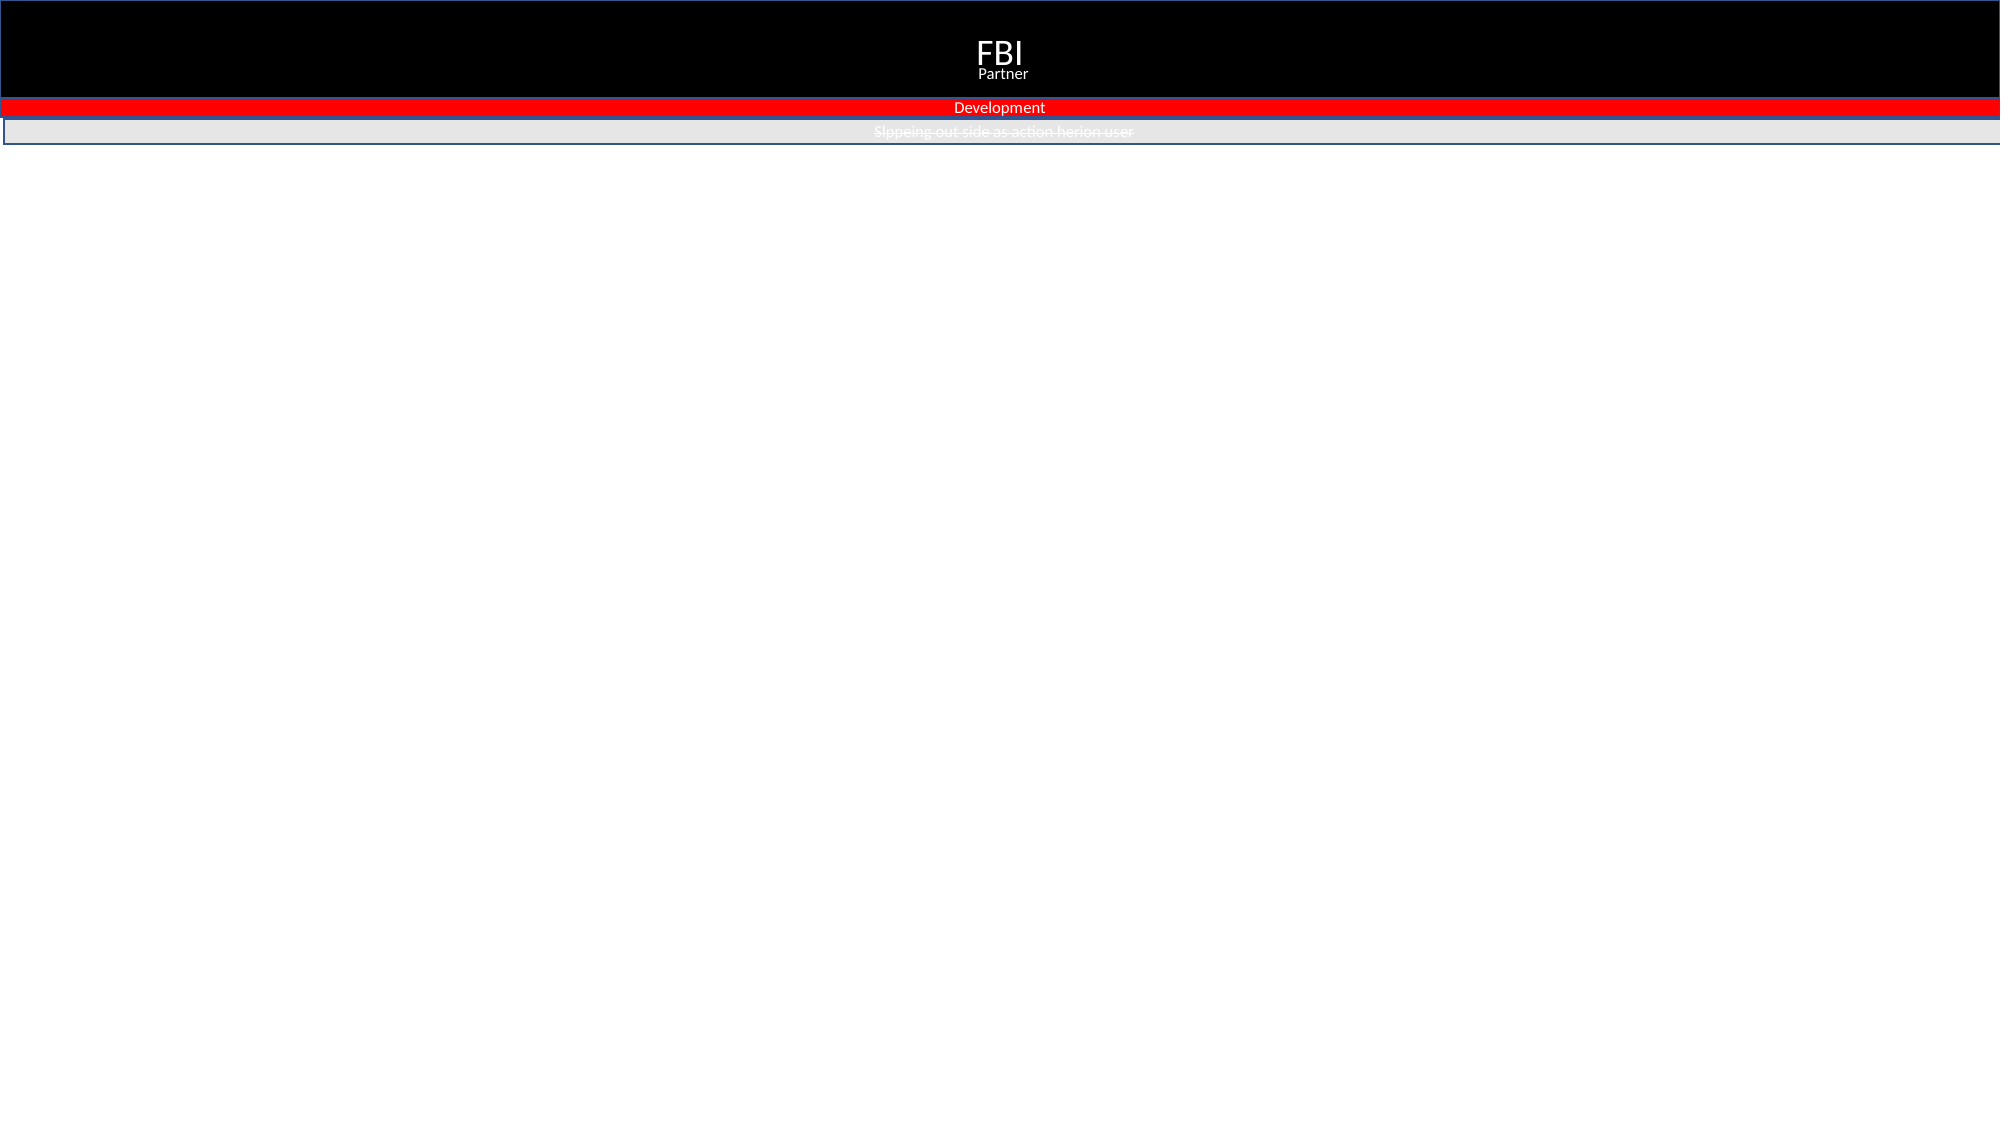

FBI

Partner
Development
Slppeing out side as action herion user